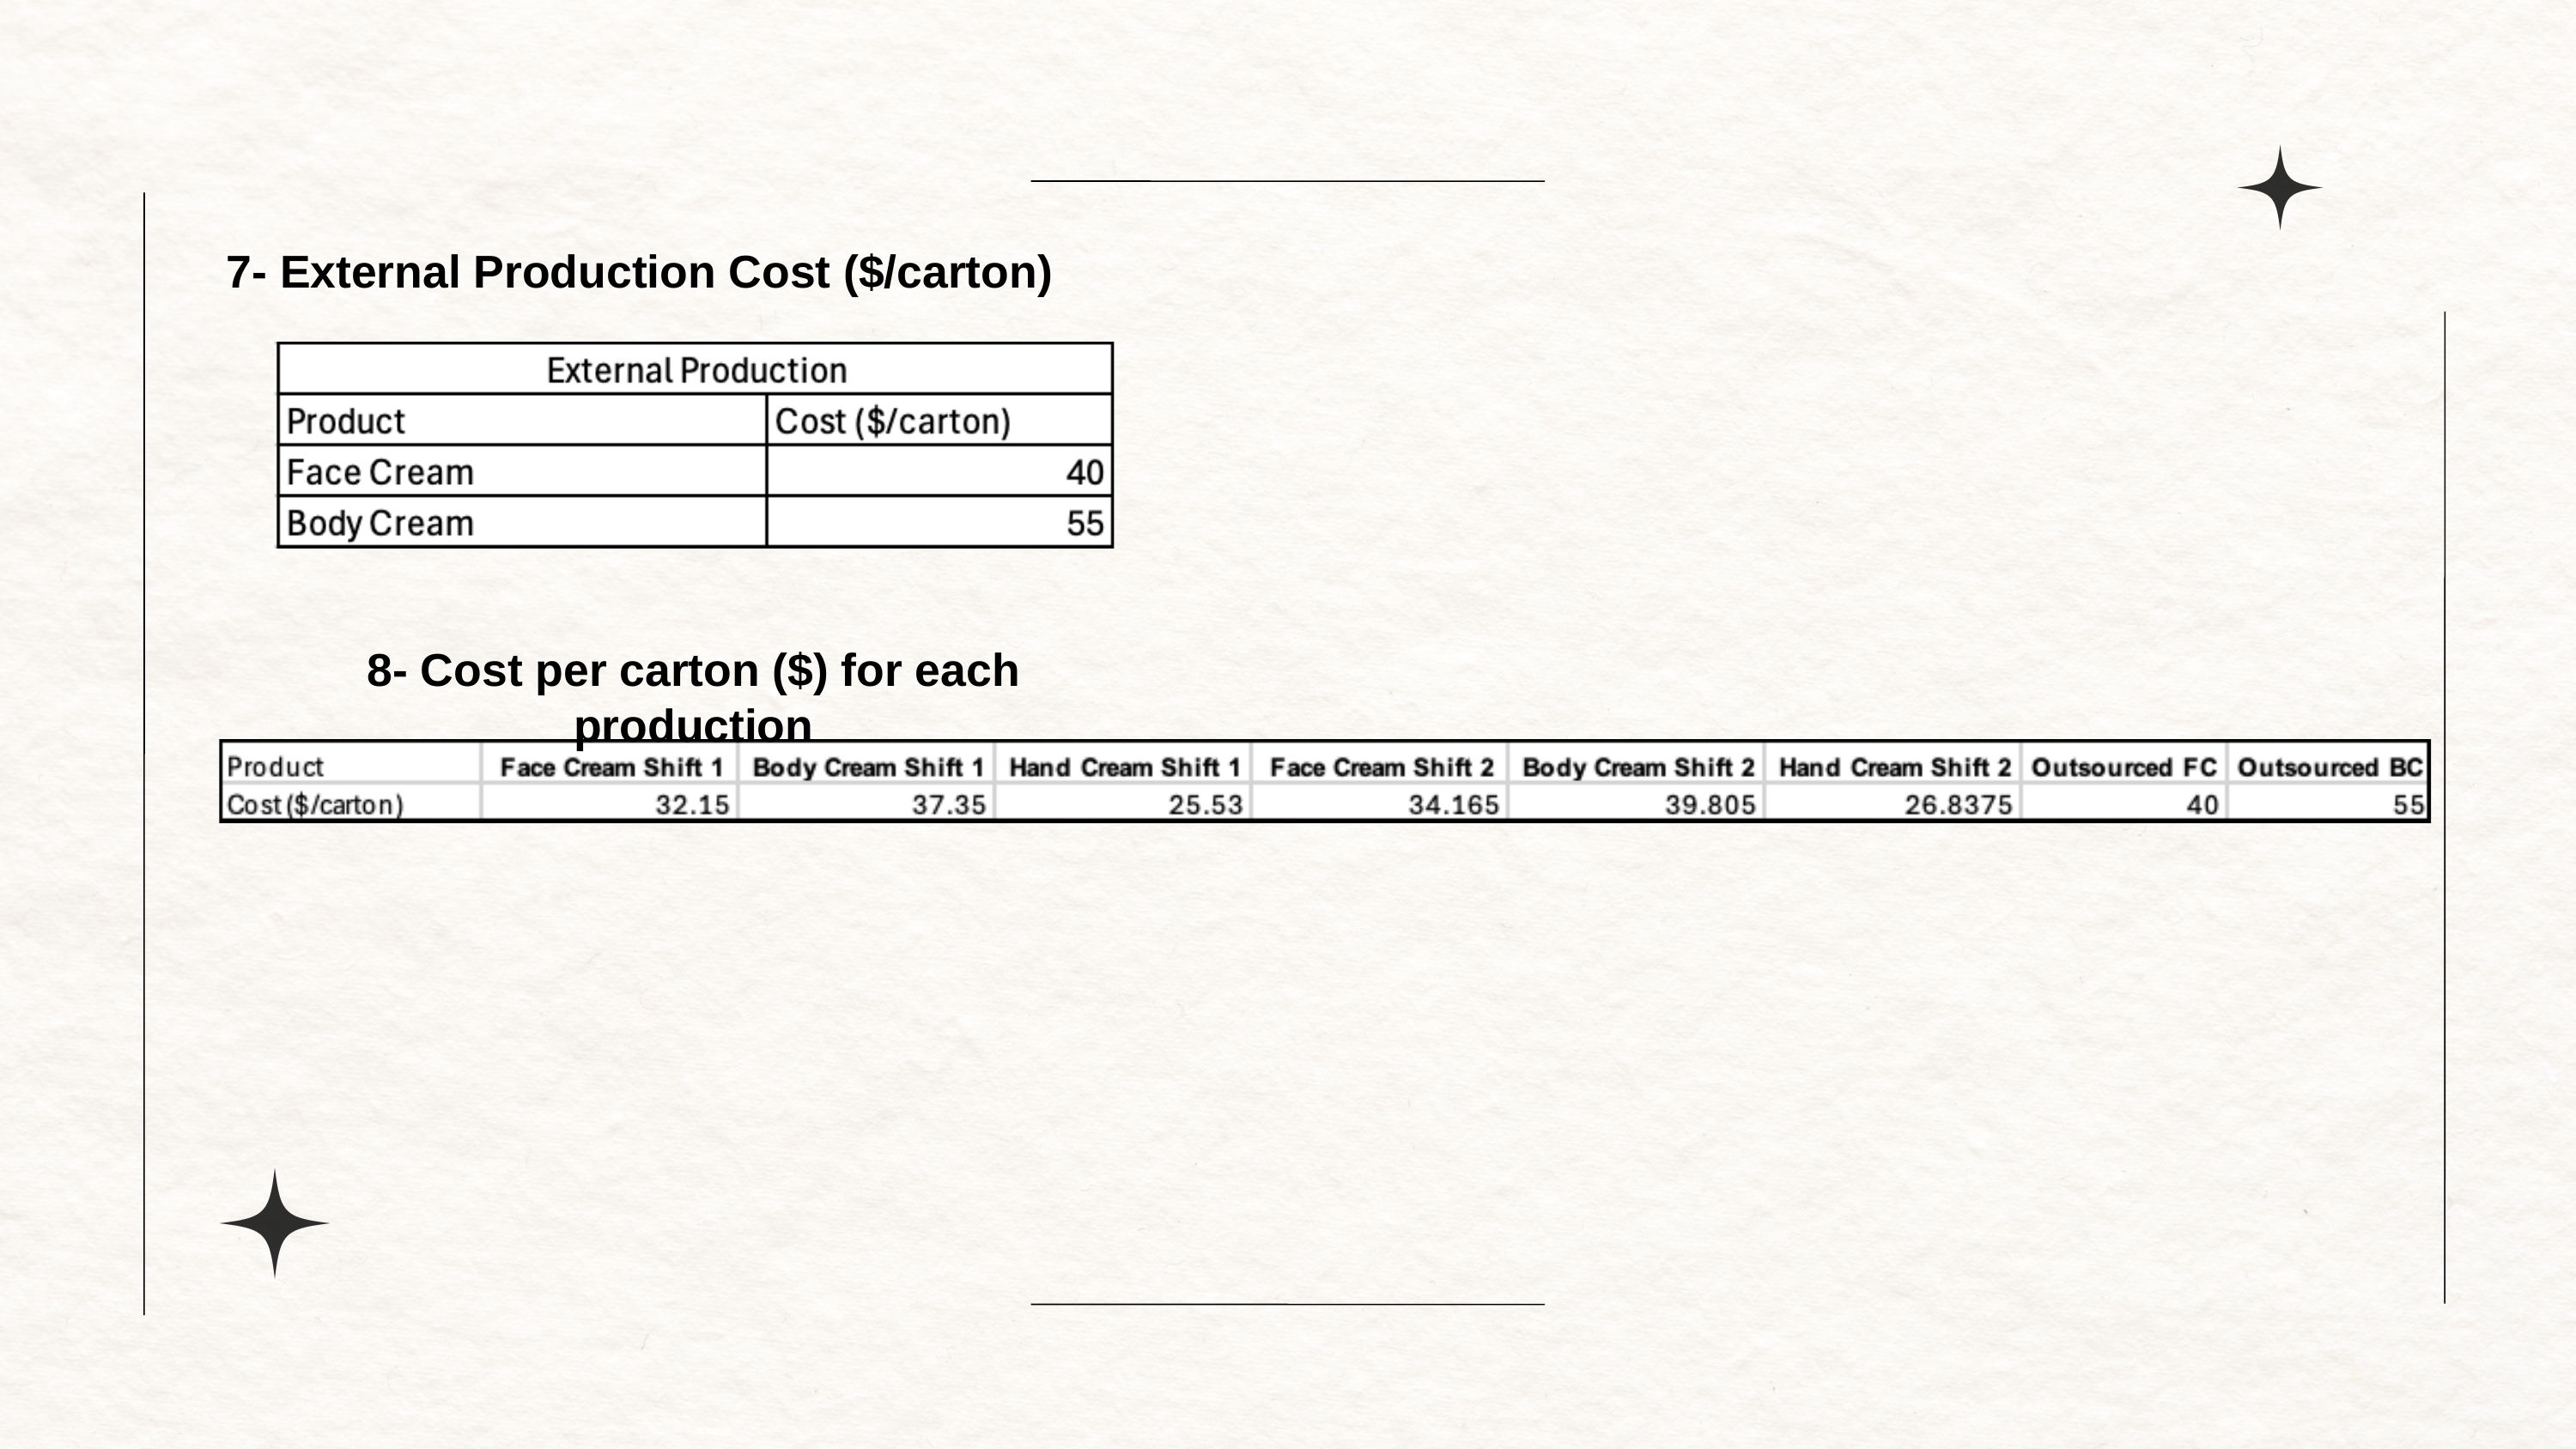

7- External Production Cost ($/carton)

8- Cost per carton ($) for each production